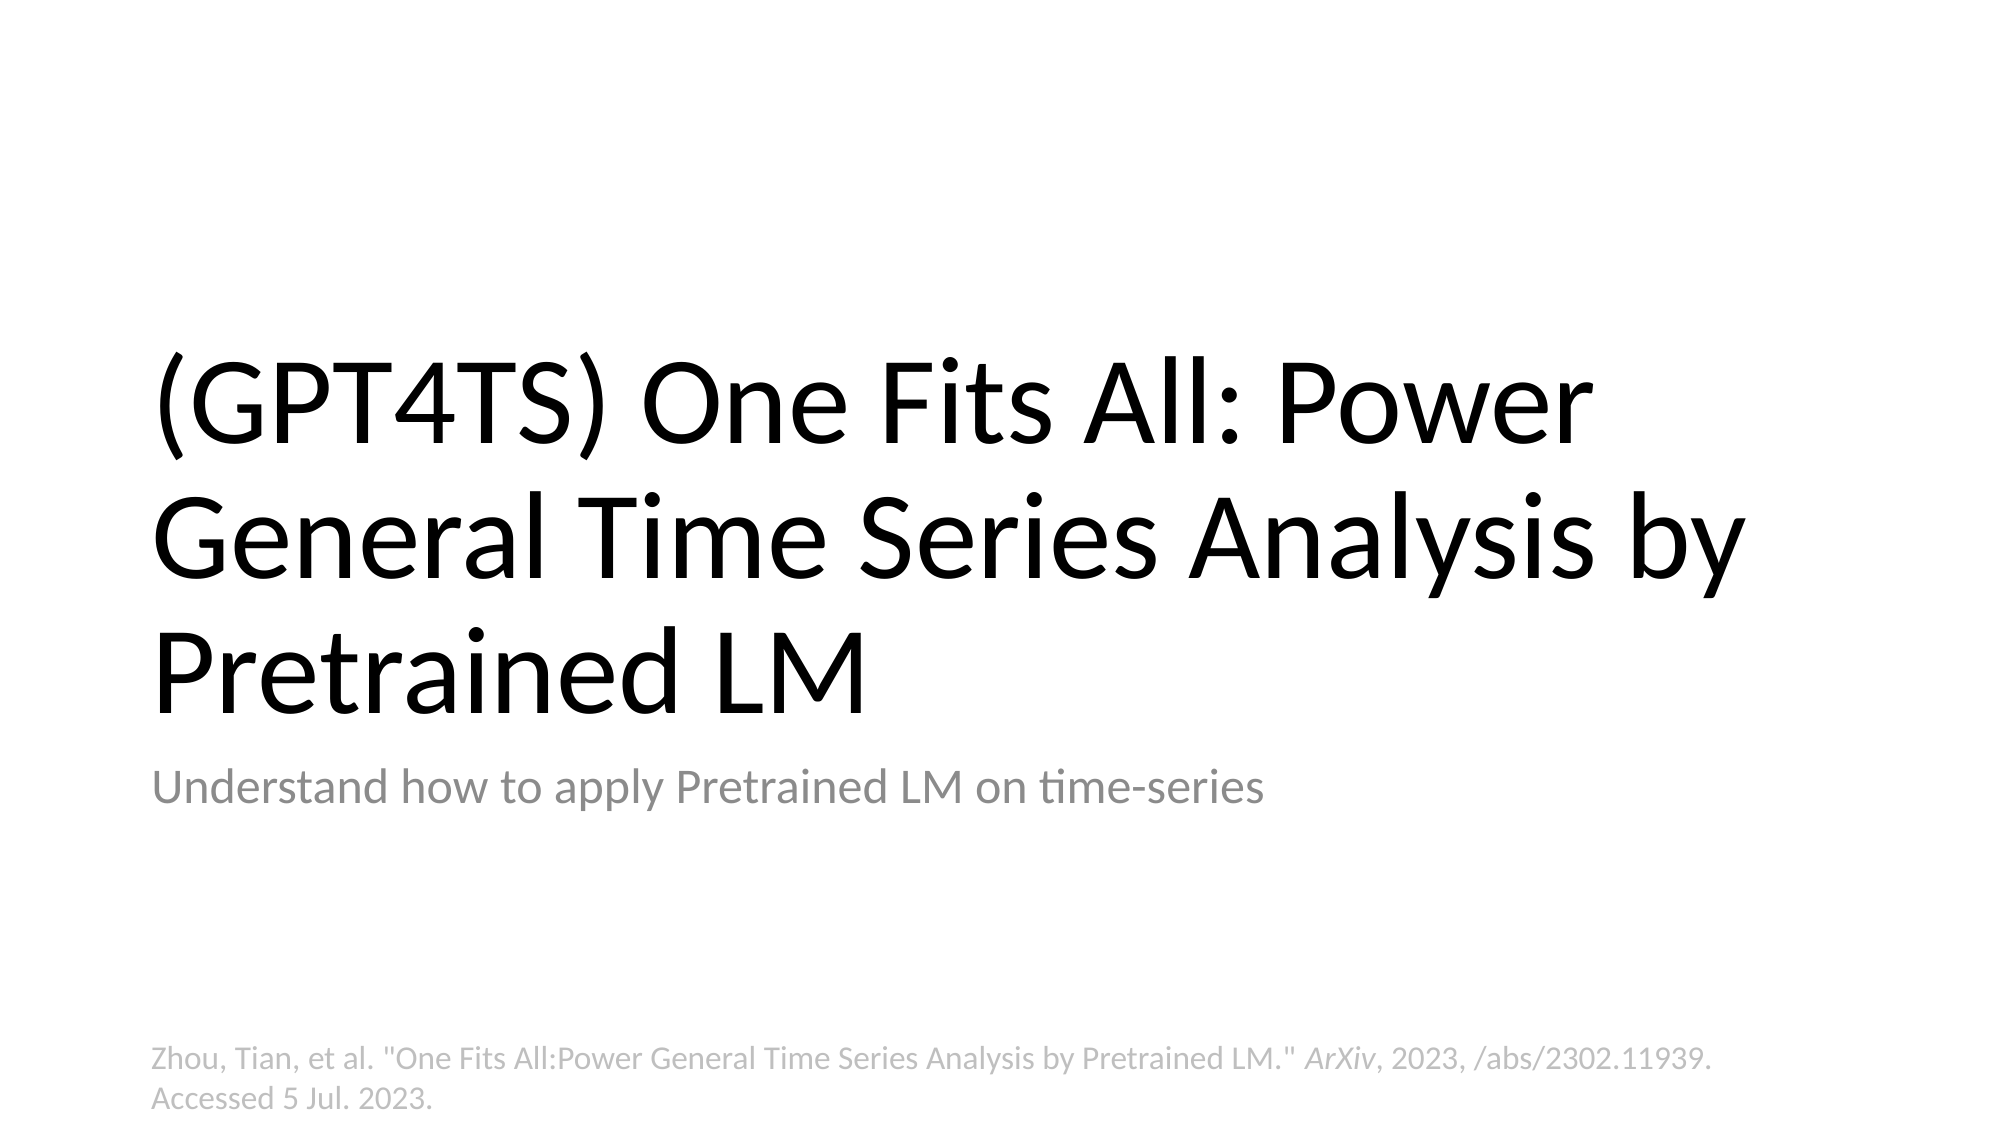

# (GPT4TS) One Fits All: Power General Time Series Analysis by Pretrained LM
Understand how to apply Pretrained LM on time-series
Zhou, Tian, et al. "One Fits All:Power General Time Series Analysis by Pretrained LM." ArXiv, 2023, /abs/2302.11939. Accessed 5 Jul. 2023.